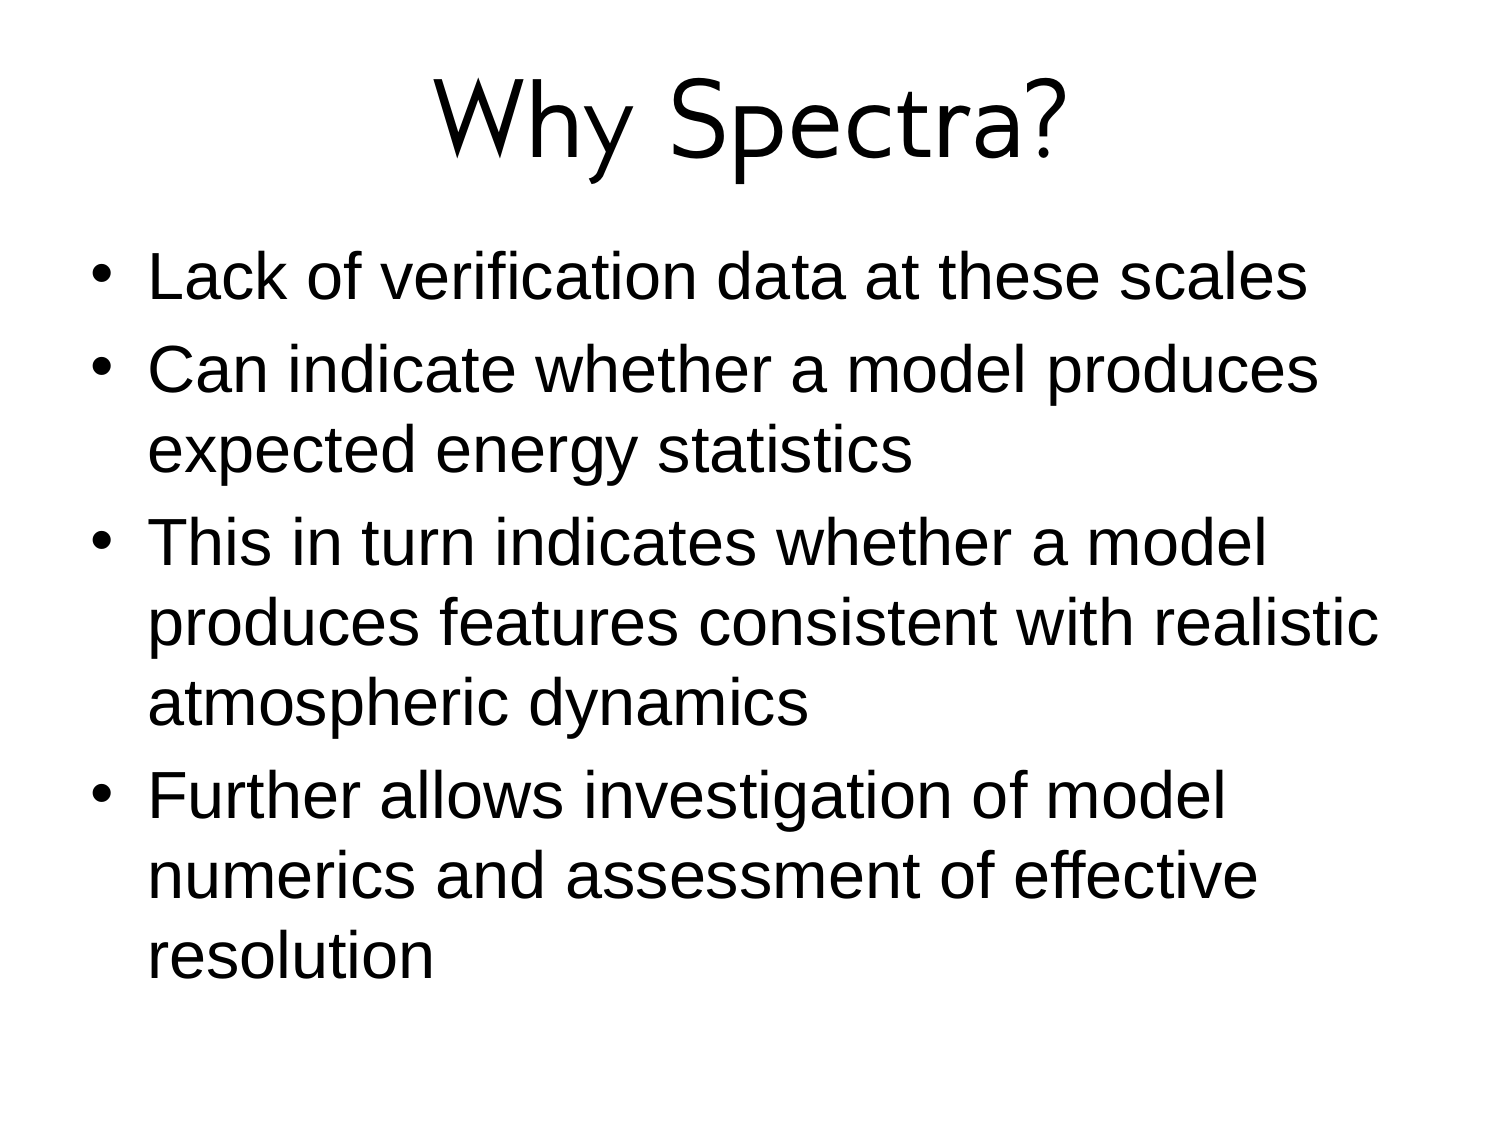

# Why Spectra?
Lack of verification data at these scales
Can indicate whether a model produces expected energy statistics
This in turn indicates whether a model produces features consistent with realistic atmospheric dynamics
Further allows investigation of model numerics and assessment of effective resolution